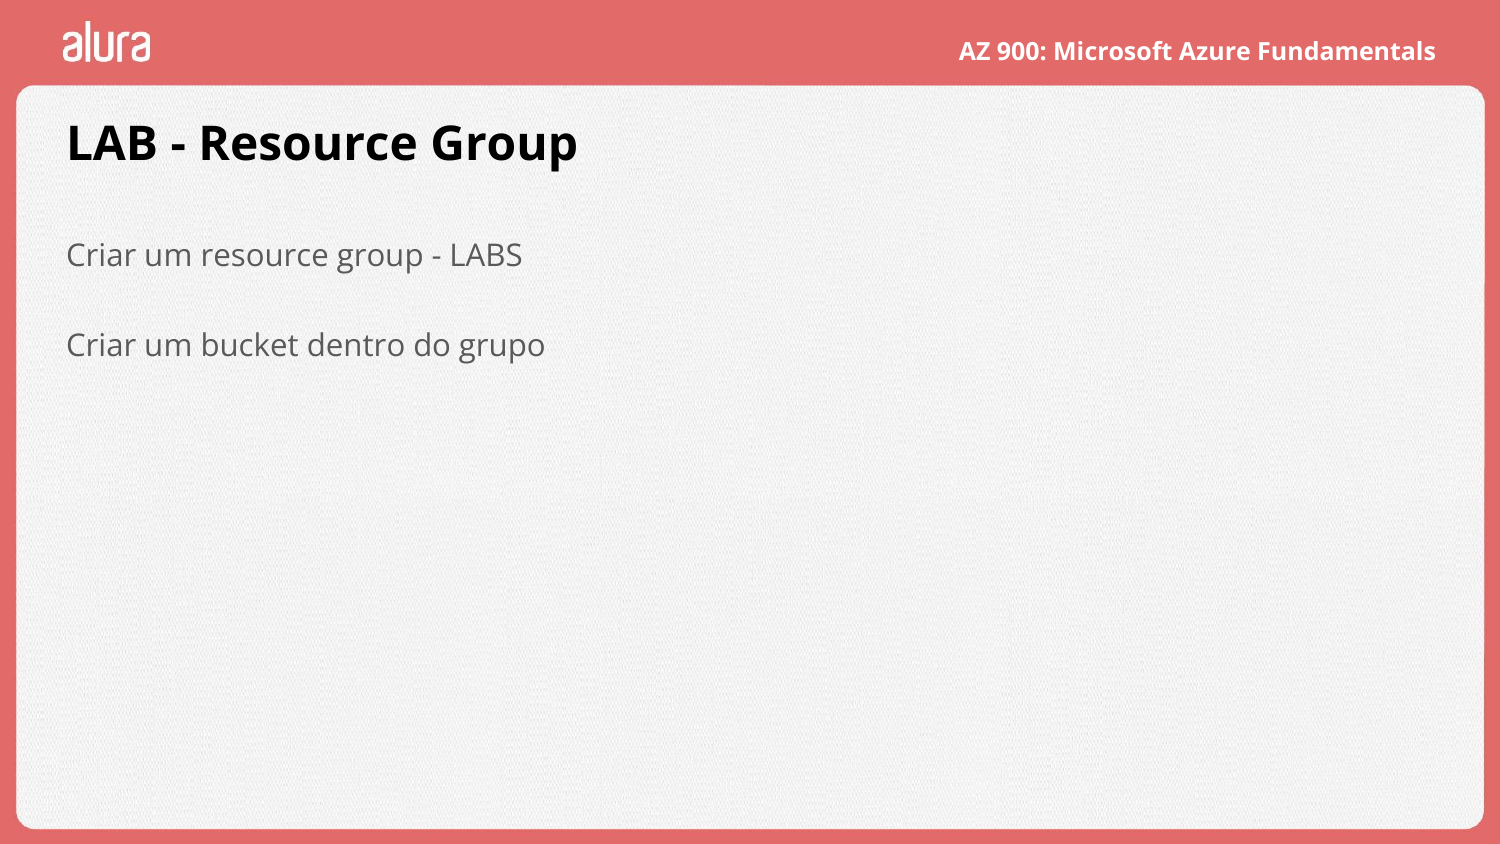

# LAB - Resource Group
Criar um resource group - LABS
Criar um bucket dentro do grupo